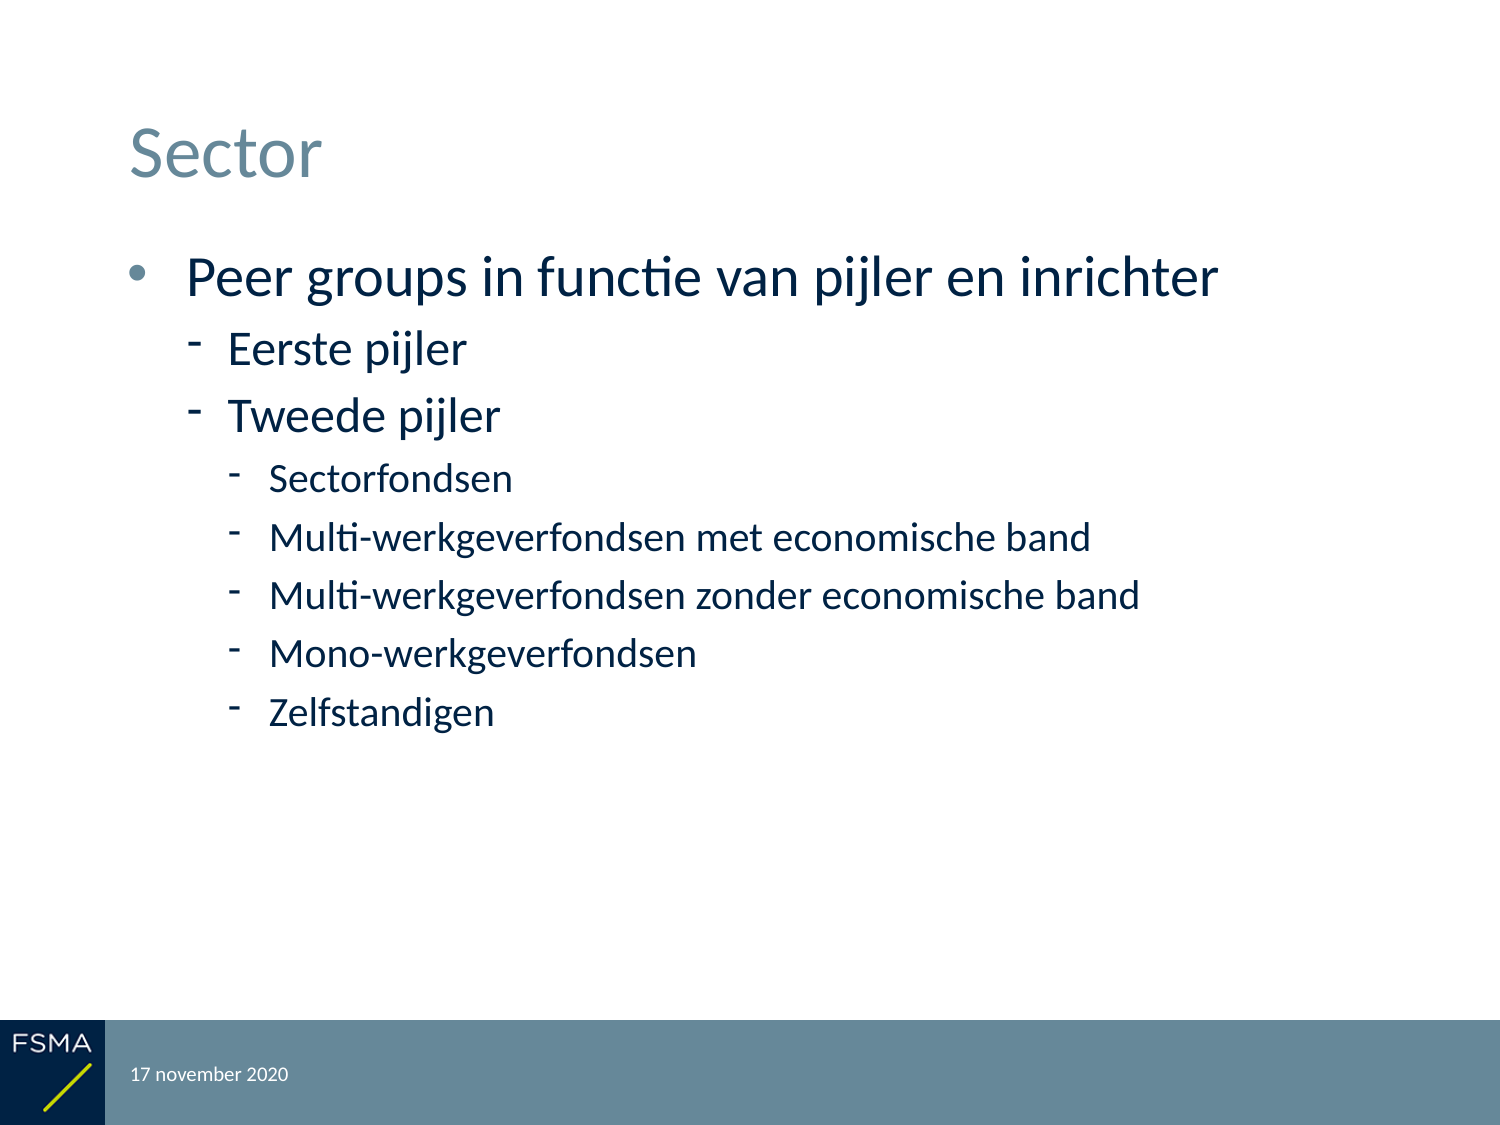

# Sector
Peer groups in functie van pijler en inrichter
Eerste pijler
Tweede pijler
Sectorfondsen
Multi-werkgeverfondsen met economische band
Multi-werkgeverfondsen zonder economische band
Mono-werkgeverfondsen
Zelfstandigen
17 november 2020
Rapportering over het boekjaar 2019
19